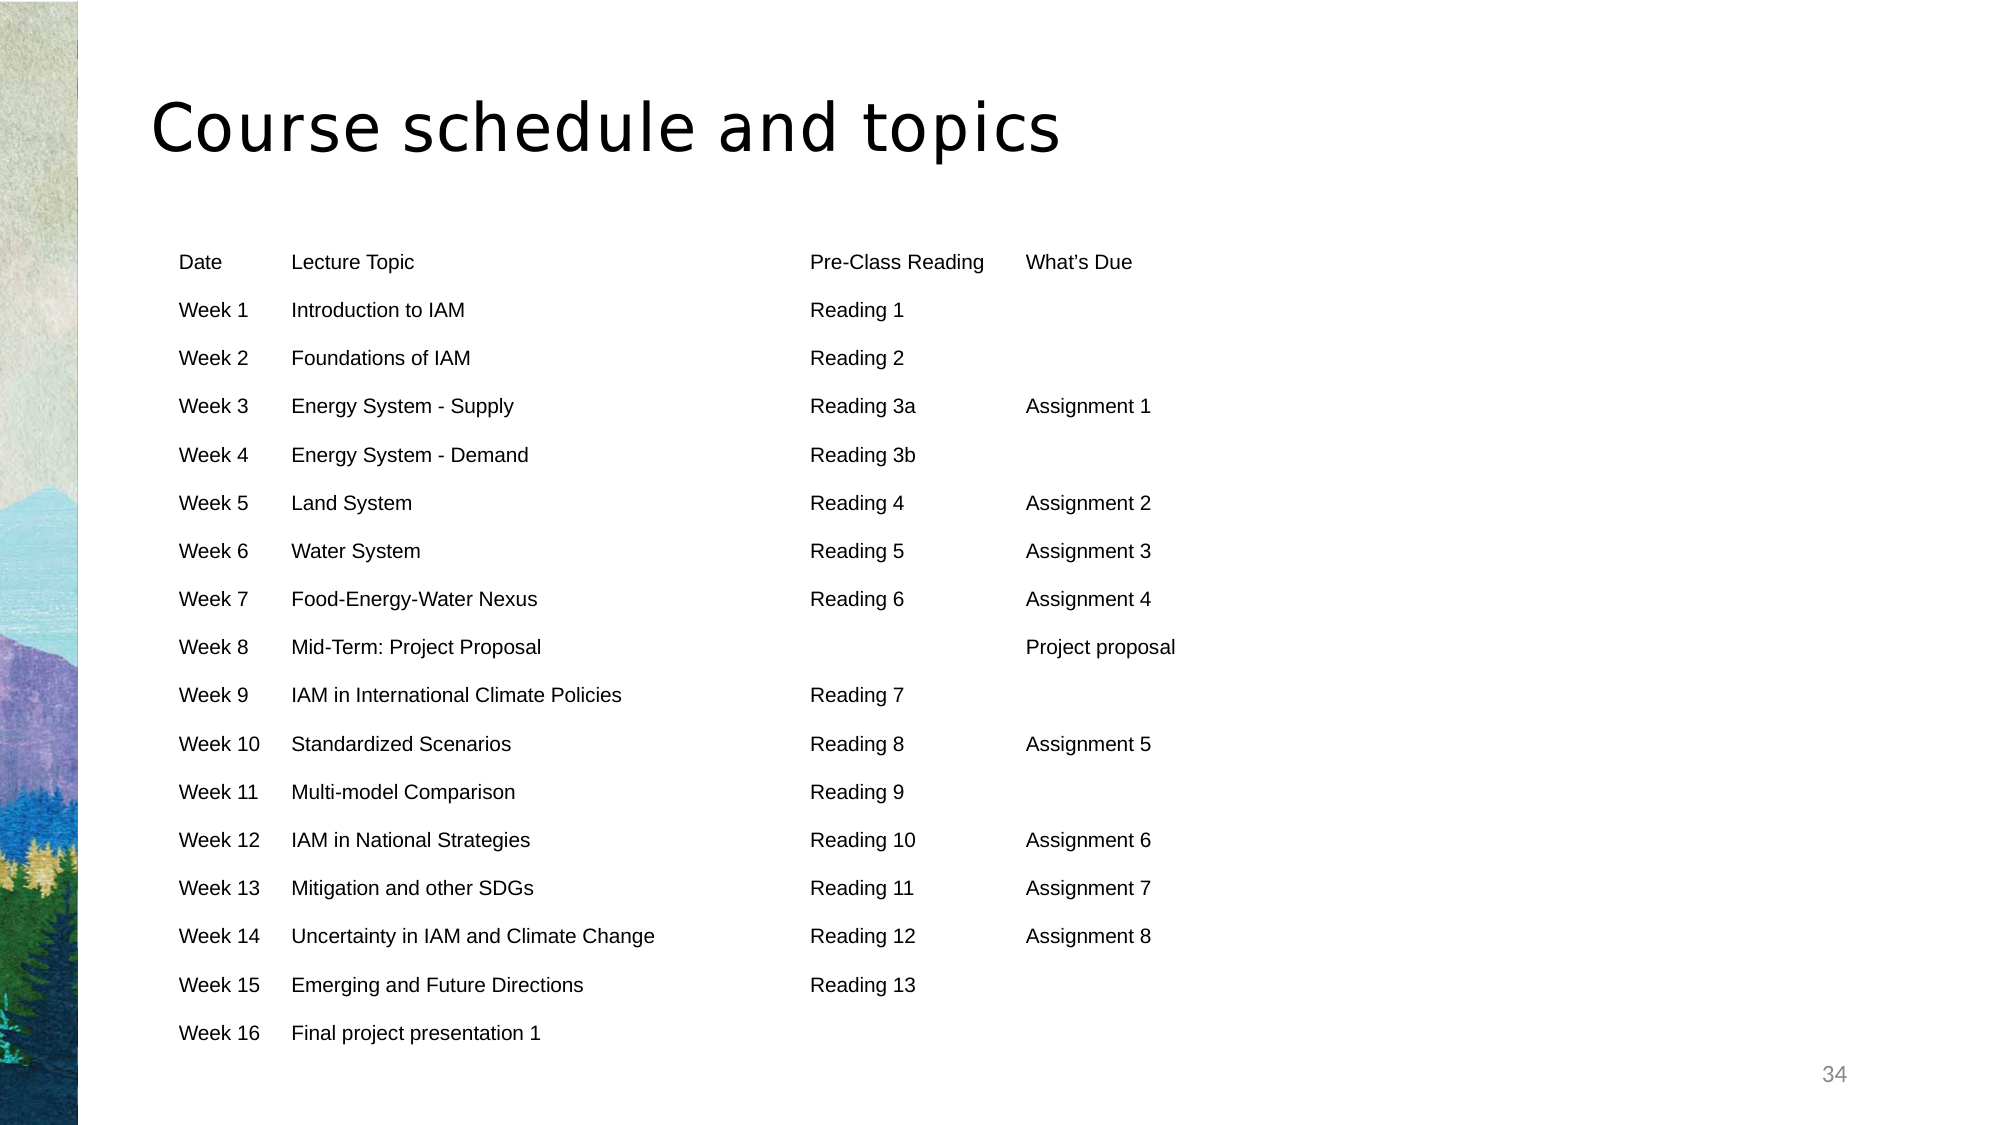

# Course schedule and topics
| Date | Lecture Topic | Pre-Class Reading | What’s Due |
| --- | --- | --- | --- |
| Week 1 | Introduction to IAM | Reading 1 |  |
| Week 2 | Foundations of IAM | Reading 2 |  |
| Week 3 | Energy System - Supply | Reading 3a | Assignment 1 |
| Week 4 | Energy System - Demand | Reading 3b |  |
| Week 5 | Land System | Reading 4 | Assignment 2 |
| Week 6 | Water System | Reading 5 | Assignment 3 |
| Week 7 | Food-Energy-Water Nexus | Reading 6 | Assignment 4 |
| Week 8 | Mid-Term: Project Proposal |  | Project proposal |
| Week 9 | IAM in International Climate Policies | Reading 7 |  |
| Week 10 | Standardized Scenarios | Reading 8 | Assignment 5 |
| Week 11 | Multi-model Comparison | Reading 9 |  |
| Week 12 | IAM in National Strategies | Reading 10 | Assignment 6 |
| Week 13 | Mitigation and other SDGs | Reading 11 | Assignment 7 |
| Week 14 | Uncertainty in IAM and Climate Change | Reading 12 | Assignment 8 |
| Week 15 | Emerging and Future Directions | Reading 13 |  |
| Week 16 | Final project presentation 1 |  |  |